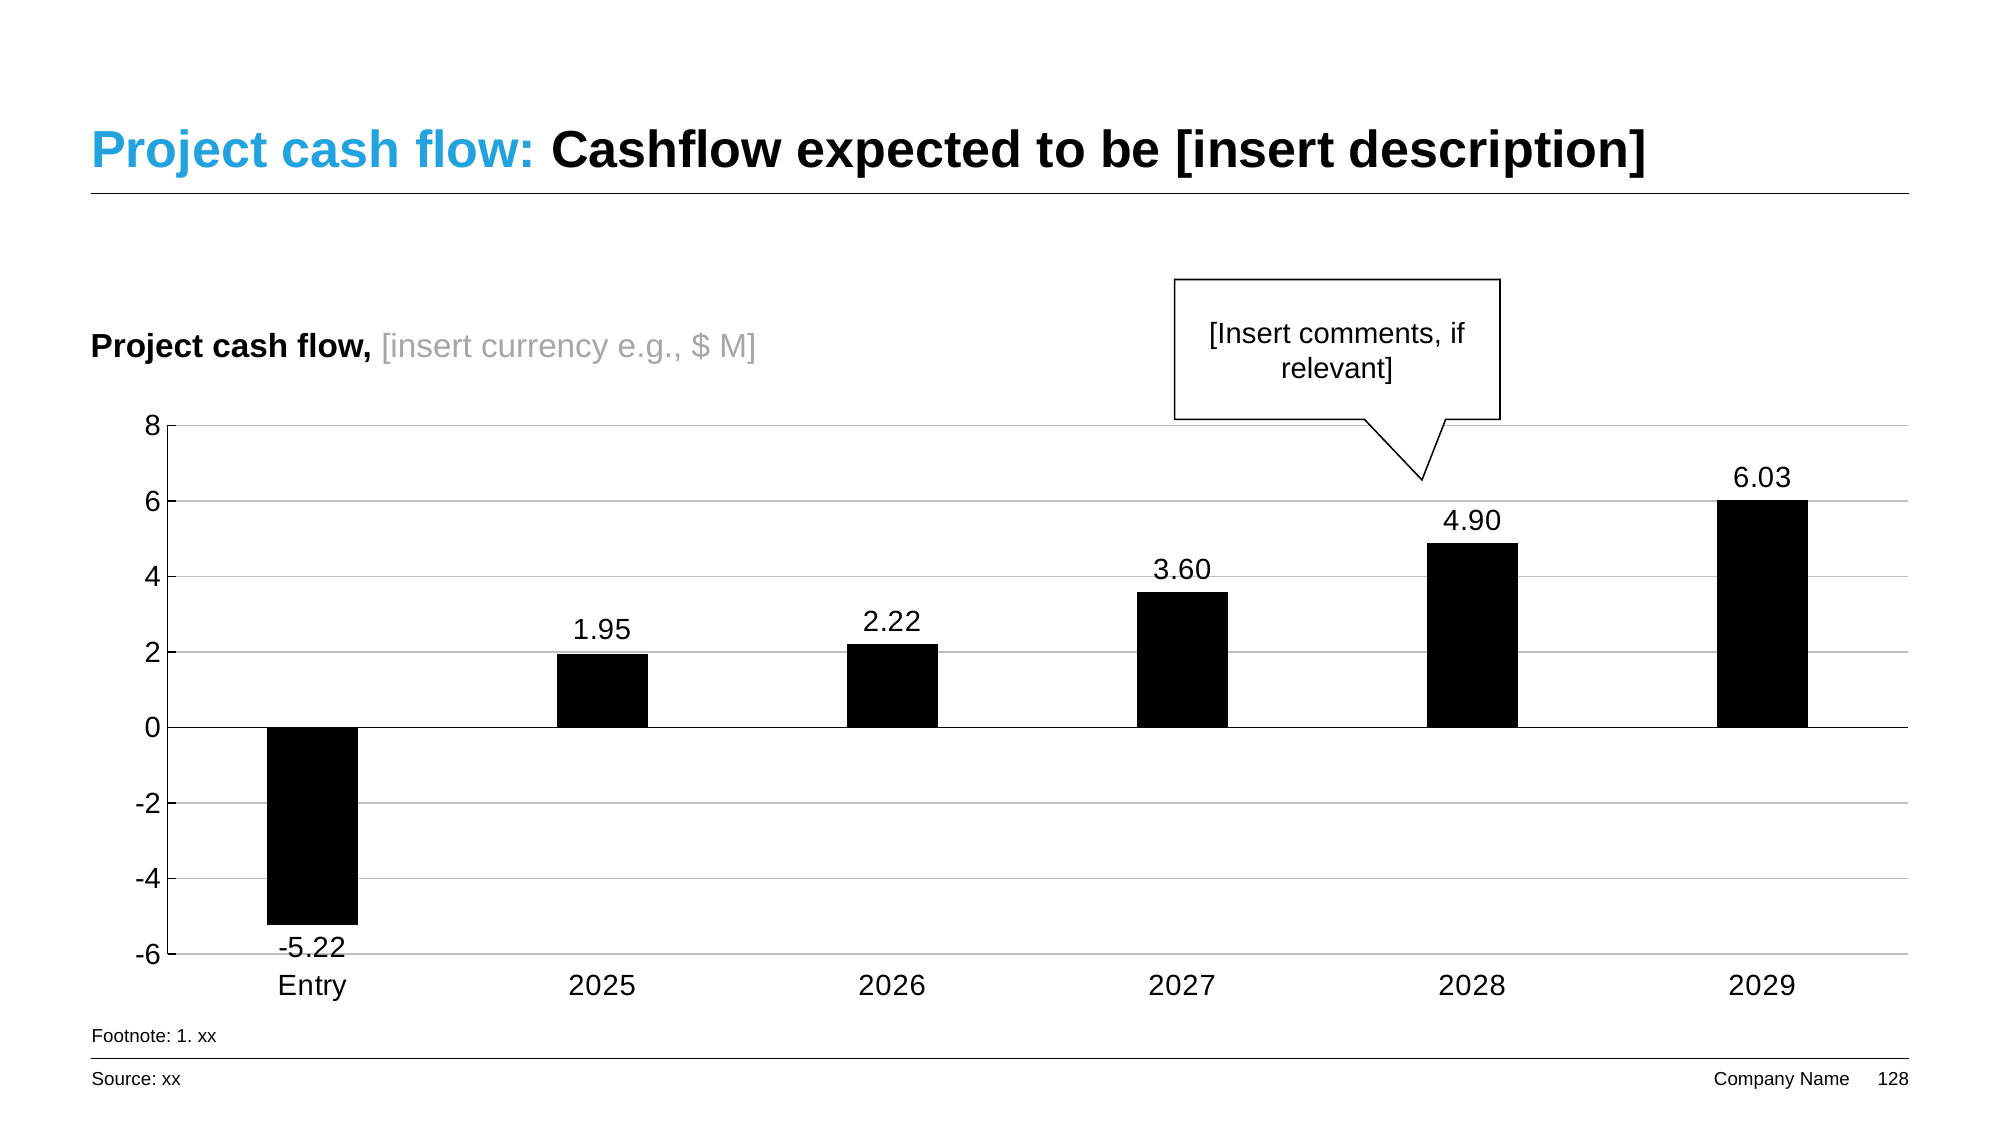

# Project cash flow: Cashflow expected to be [insert description]

[Insert comments, if relevant]
Project cash flow, [insert currency e.g., $ M]

### Chart

| Category | Option 1 |
|---|---|
| Entry | -5.22 |
| 2025 | 1.95 |
| 2026 | 2.22 |
| 2027 | 3.6 |
| 2028 | 4.9 |
| 2029 | 6.03 |
Footnote: 1. xx
Source: xx